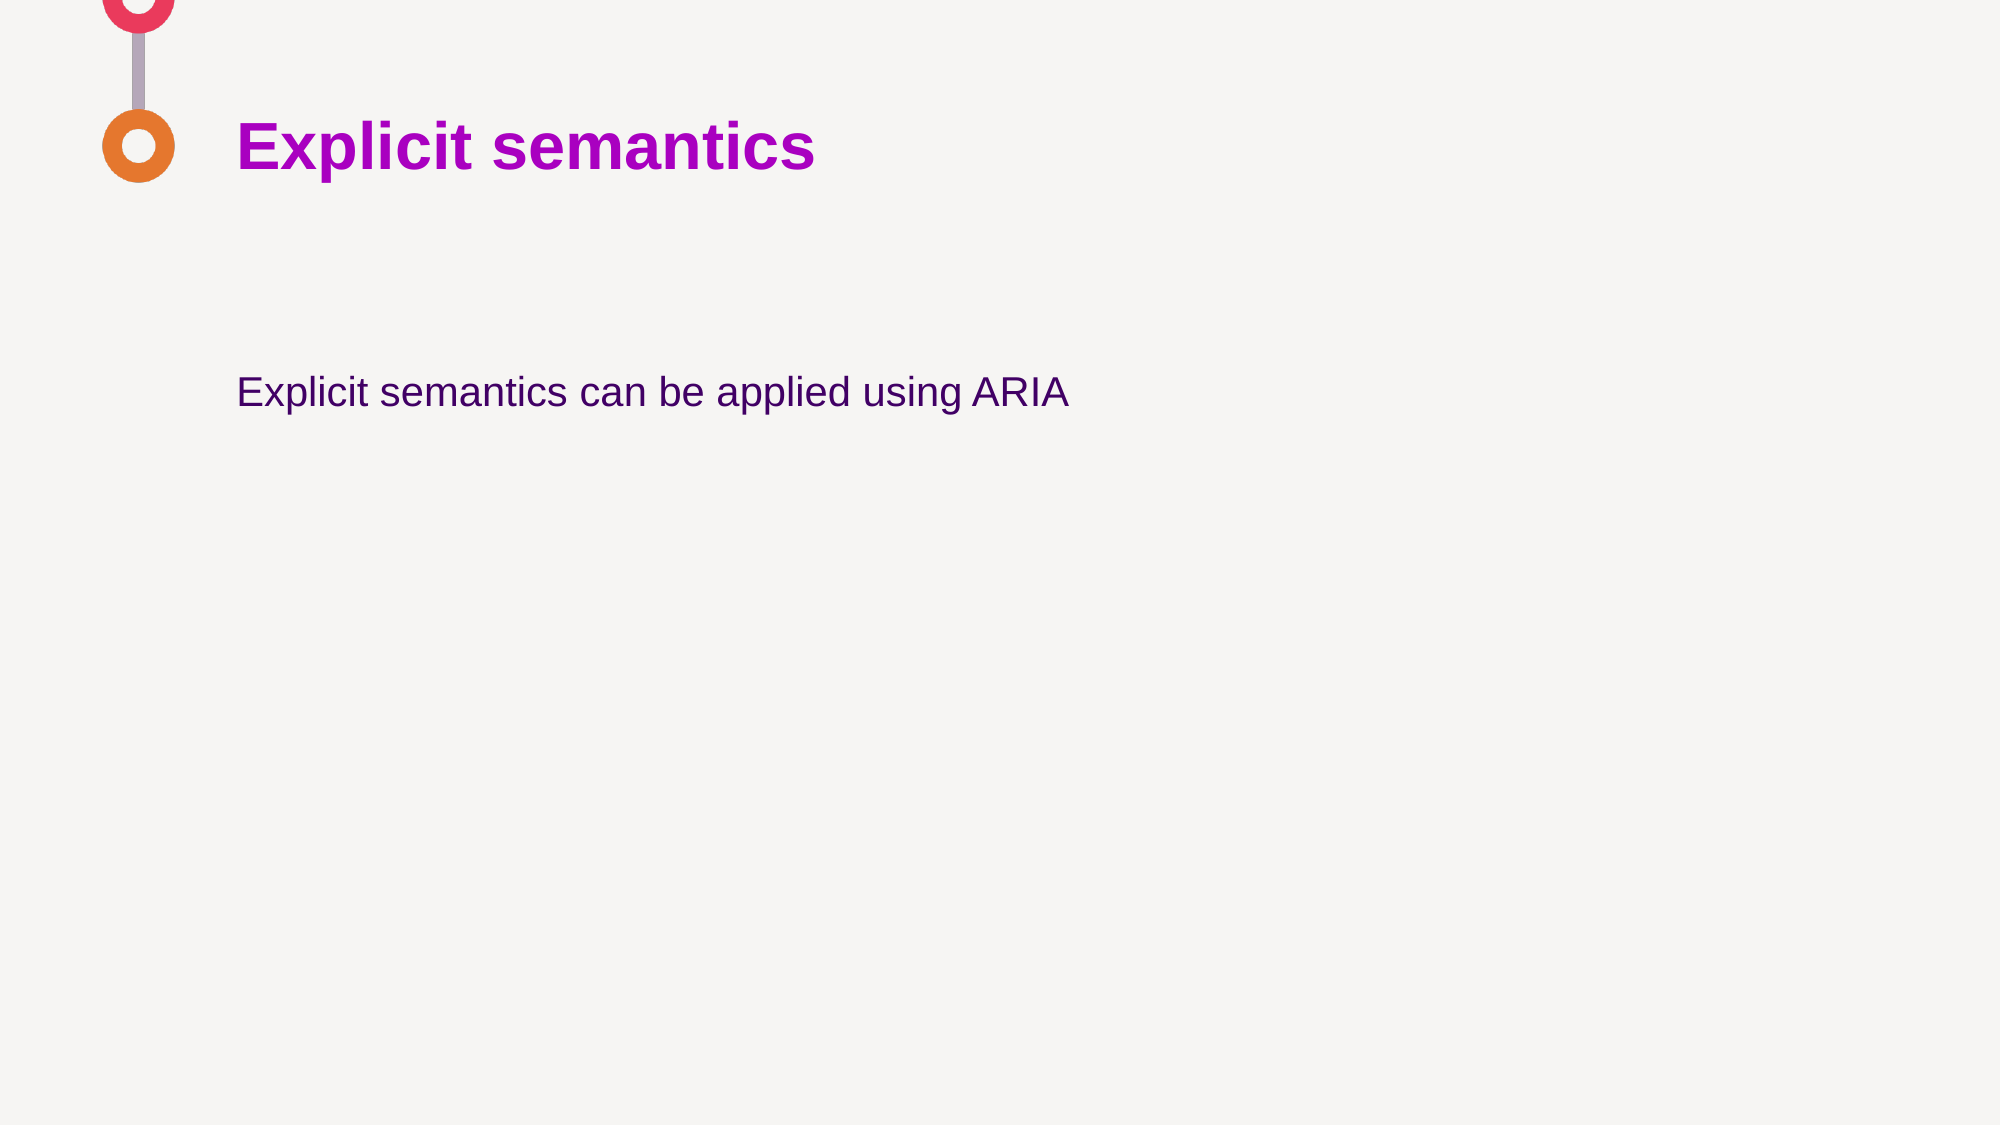

# Explicit semantics
Explicit semantics can be applied using ARIA